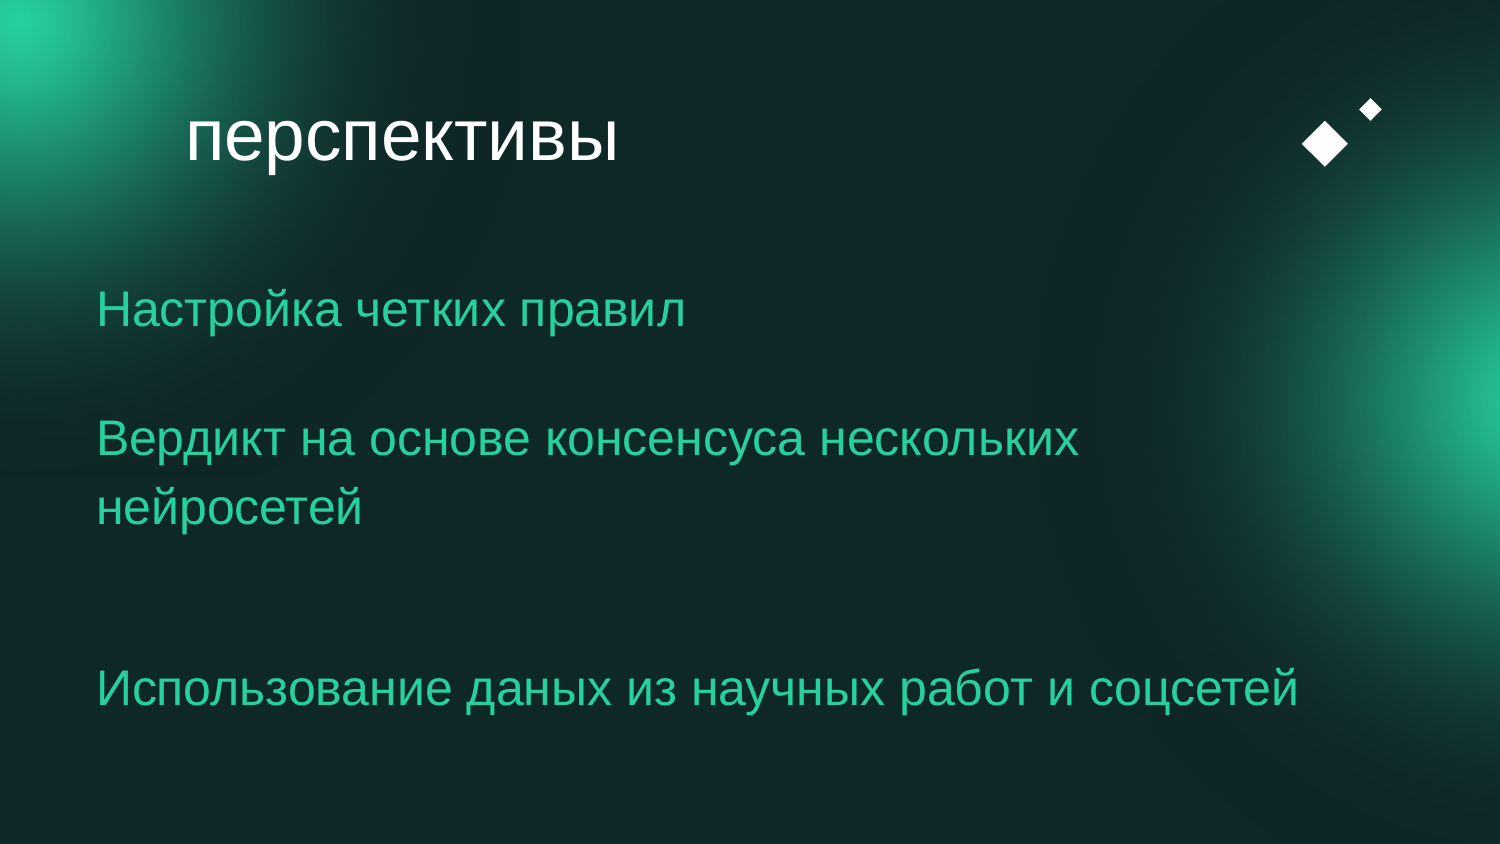

# перспективы

Настройка четких правил
Вердикт на основе консенсуса нескольких нейросетей
Использование даных из научных работ и соцсетей